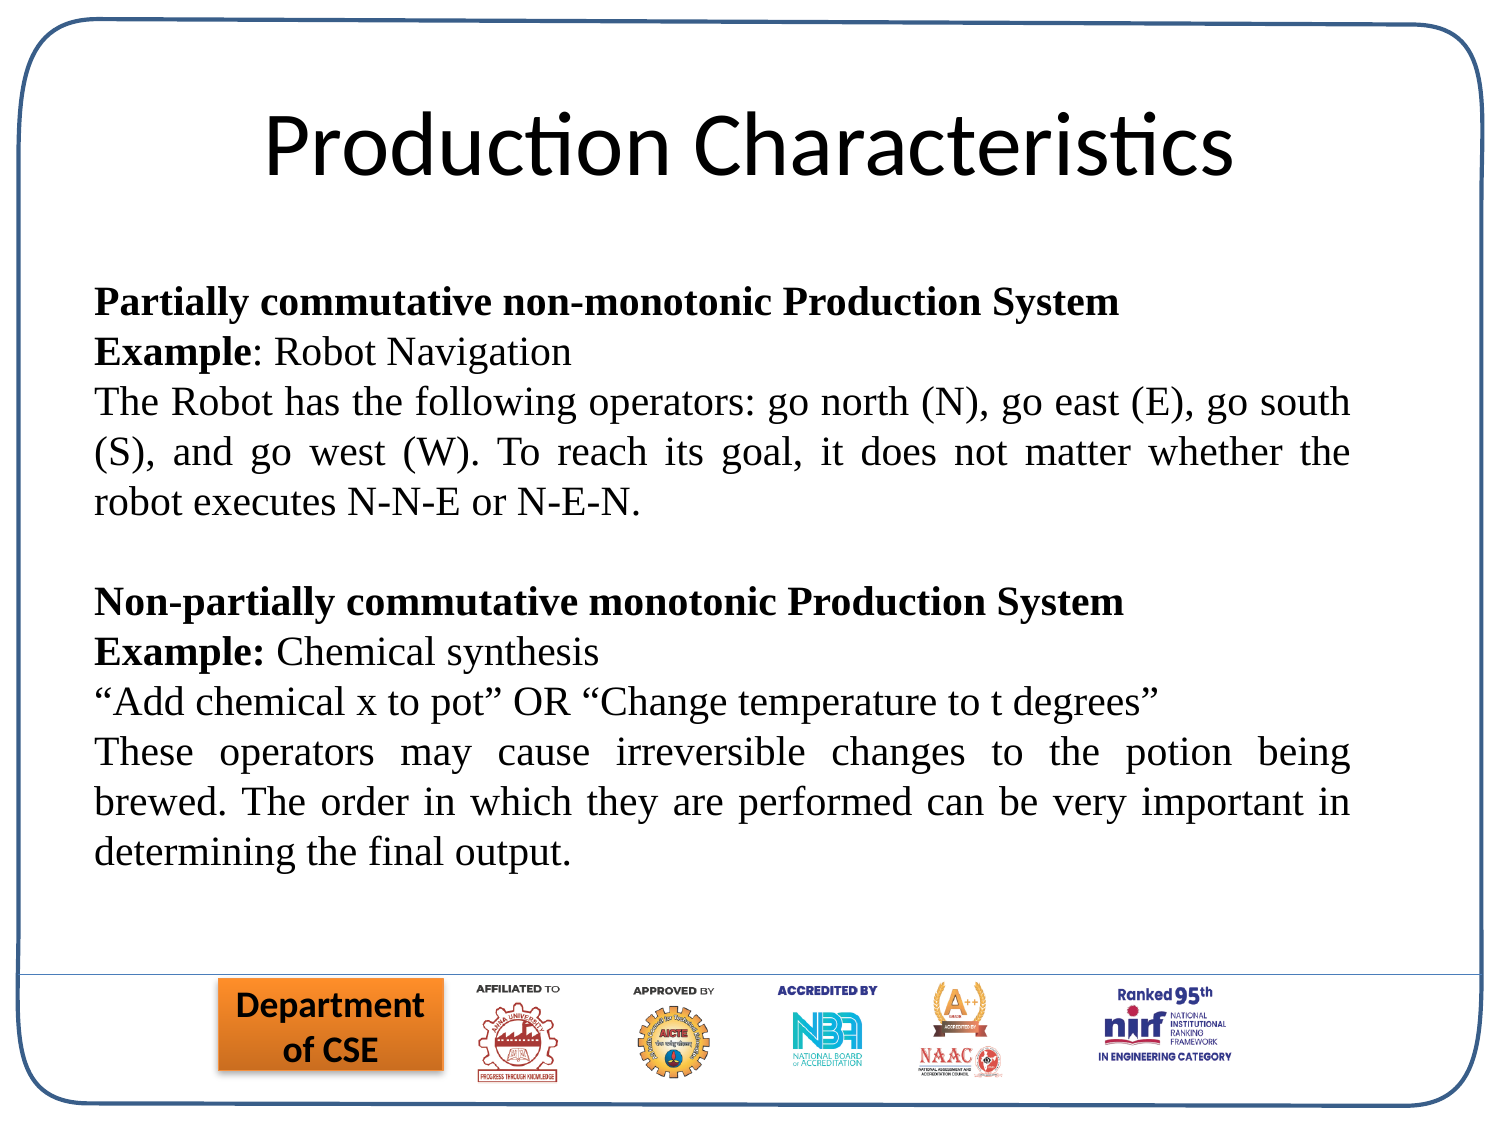

# Production Characteristics
Partially commutative non-monotonic Production System
Example: Robot Navigation
The Robot has the following operators: go north (N), go east (E), go south (S), and go west (W). To reach its goal, it does not matter whether the robot executes N-N-E or N-E-N.

Non-partially commutative monotonic Production System
Example: Chemical synthesis
“Add chemical x to pot” OR “Change temperature to t degrees”
These operators may cause irreversible changes to the potion being brewed. The order in which they are performed can be very important in determining the final output.